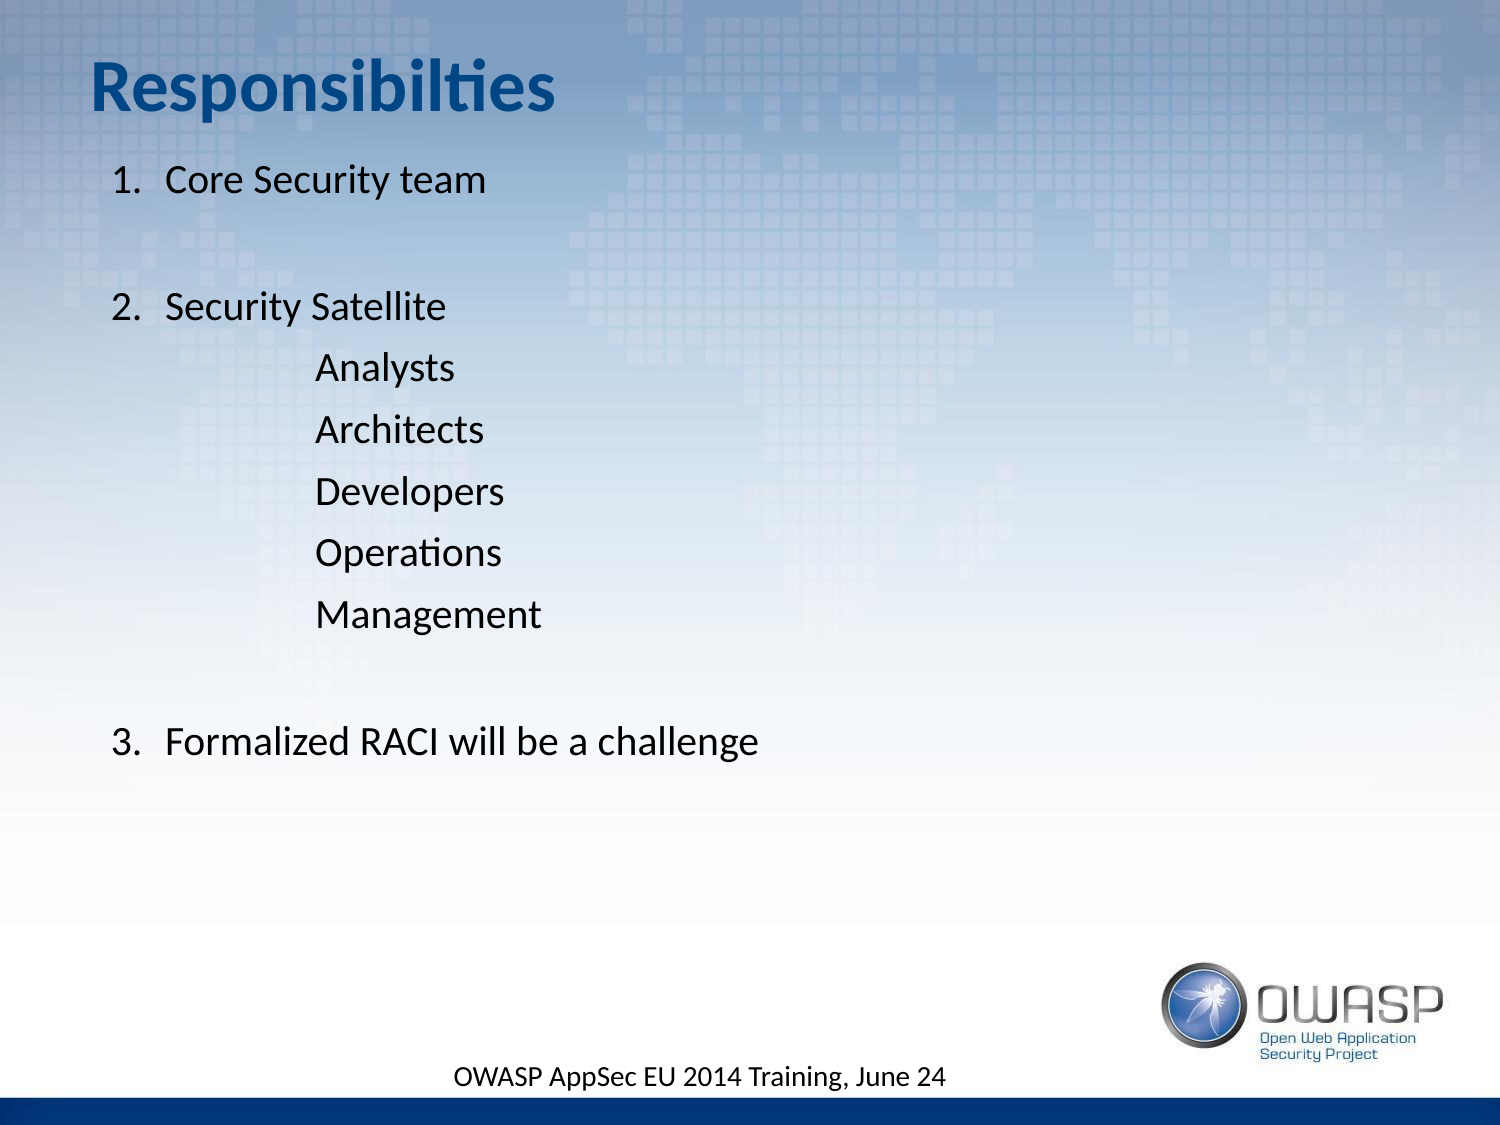

# Responsibilties
Core Security team

Security Satellite
	Analysts
	Architects
	Developers
	Operations
	Management

Formalized RACI will be a challenge
OWASP AppSec EU 2014 Training, June 24